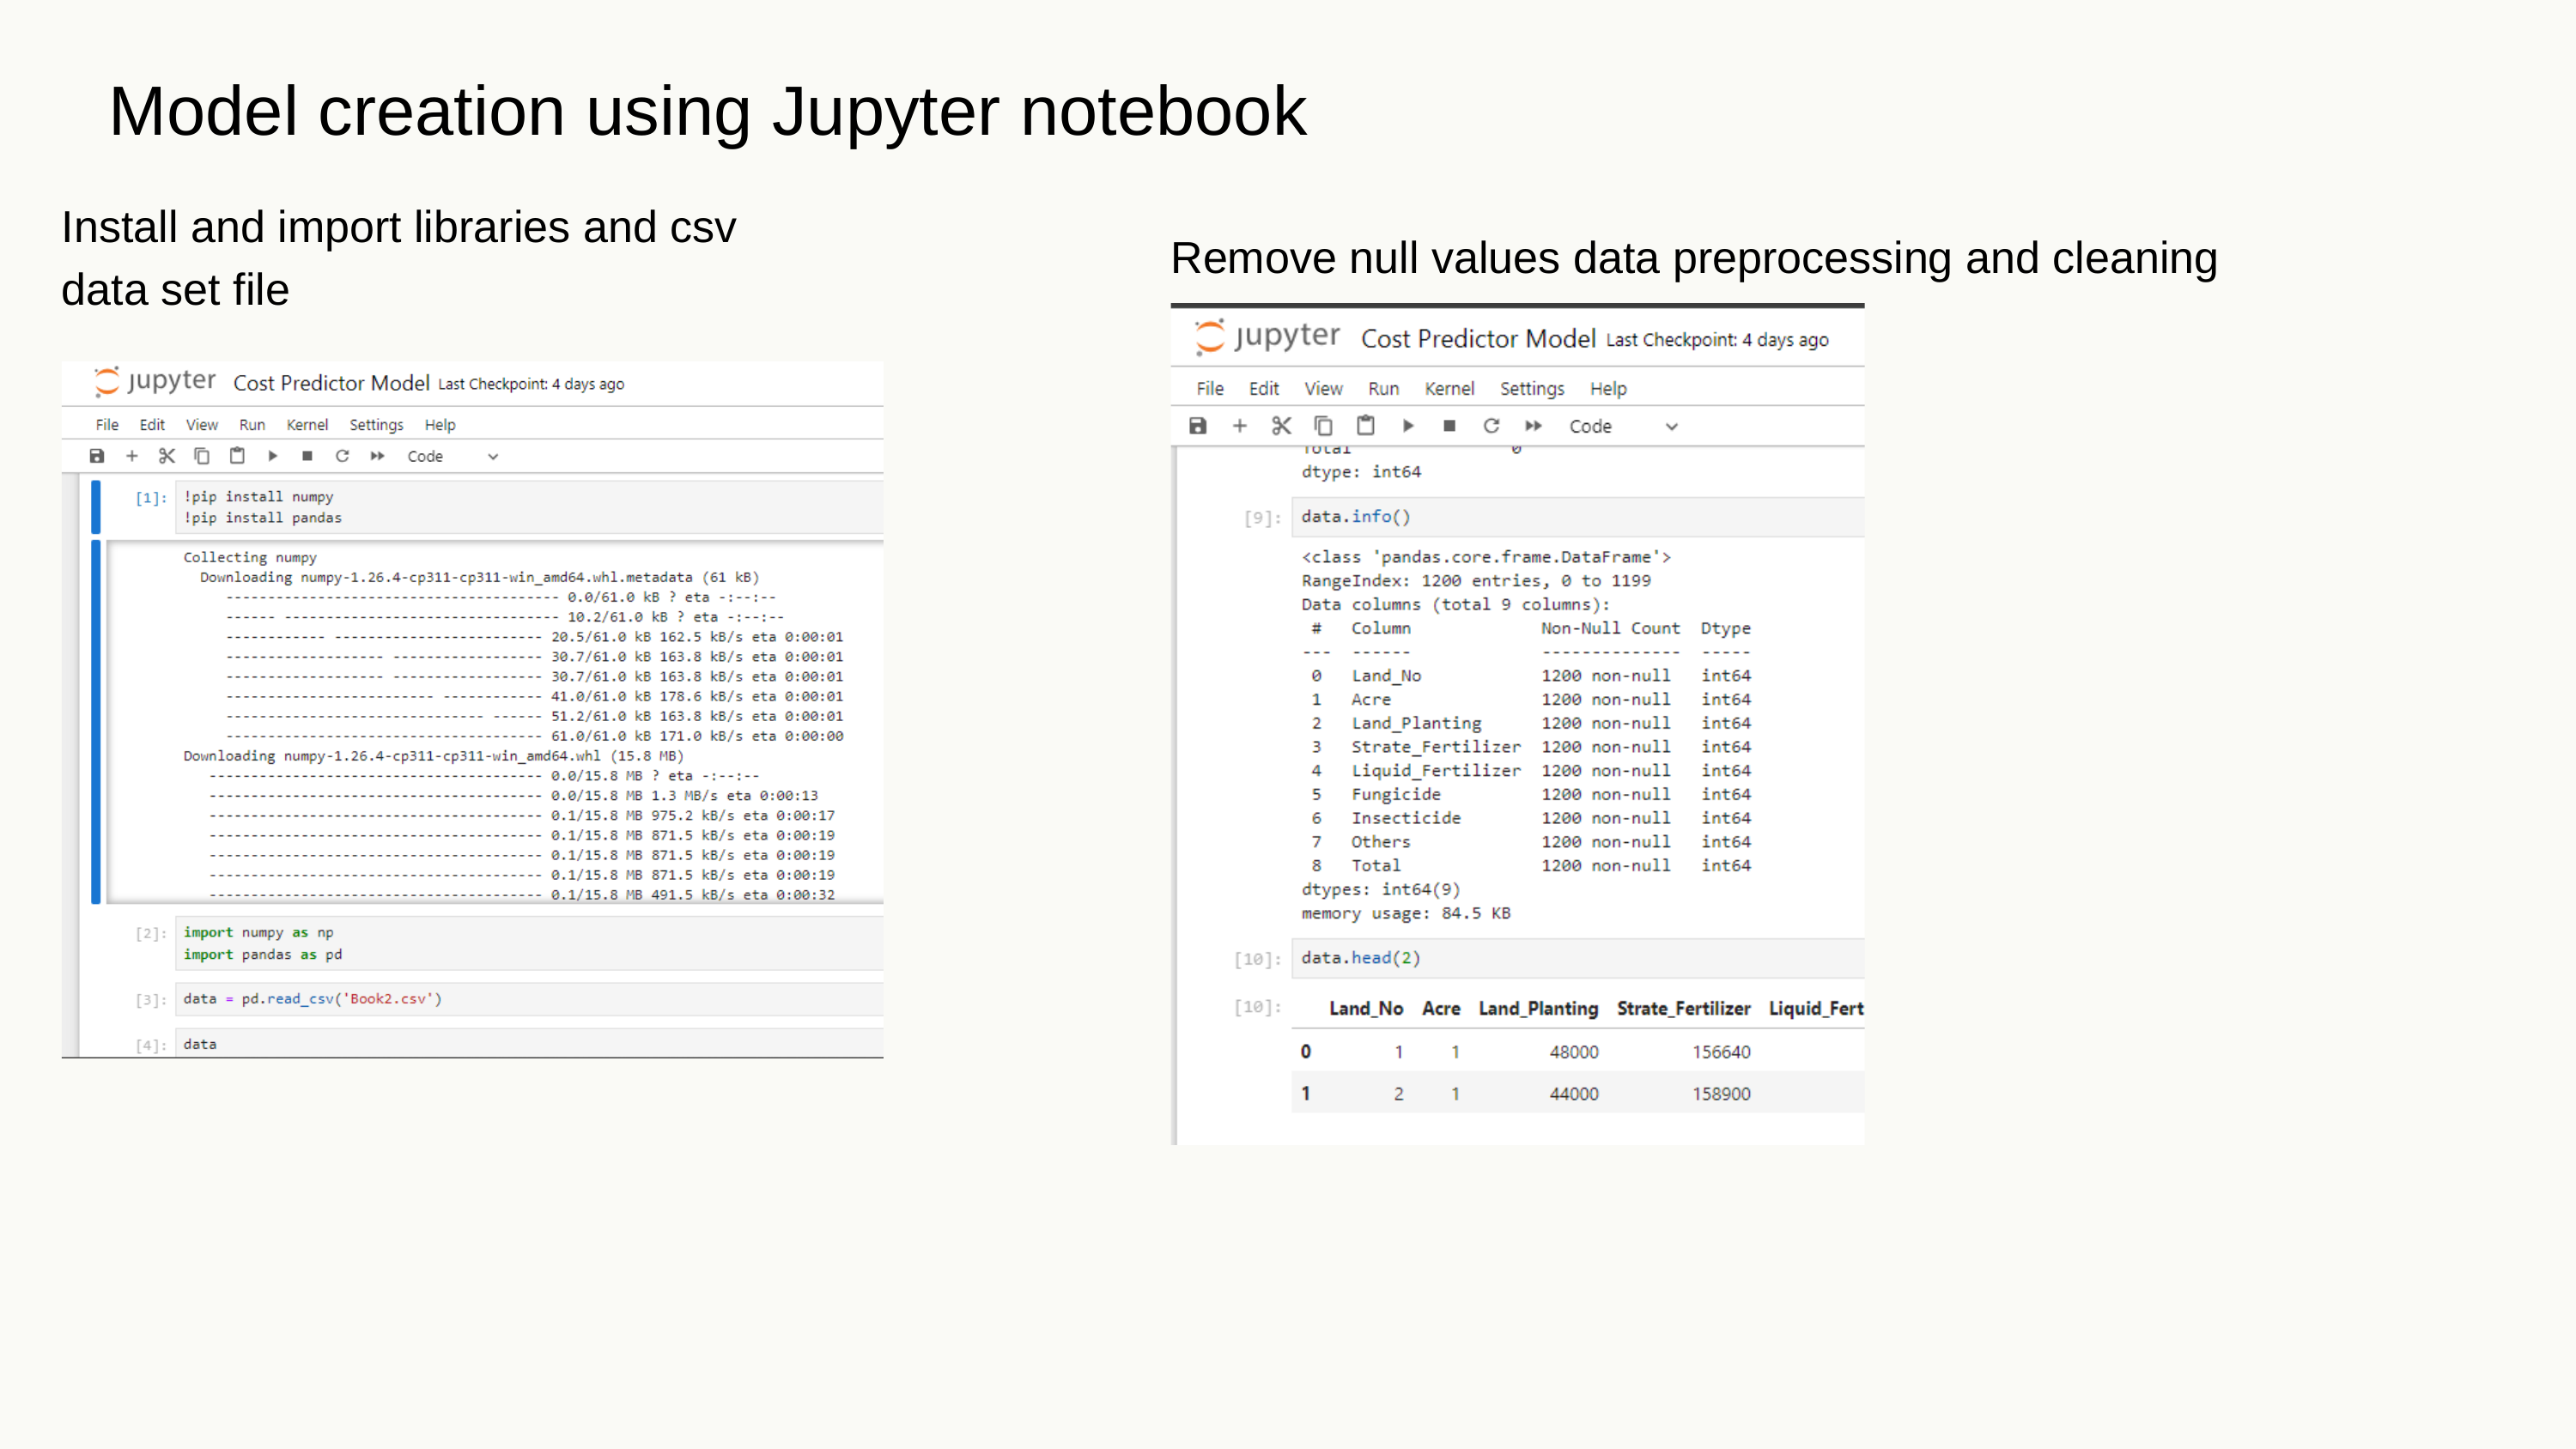

Model creation using Jupyter notebook
Install and import libraries and csv
data set file
Remove null values data preprocessing and cleaning